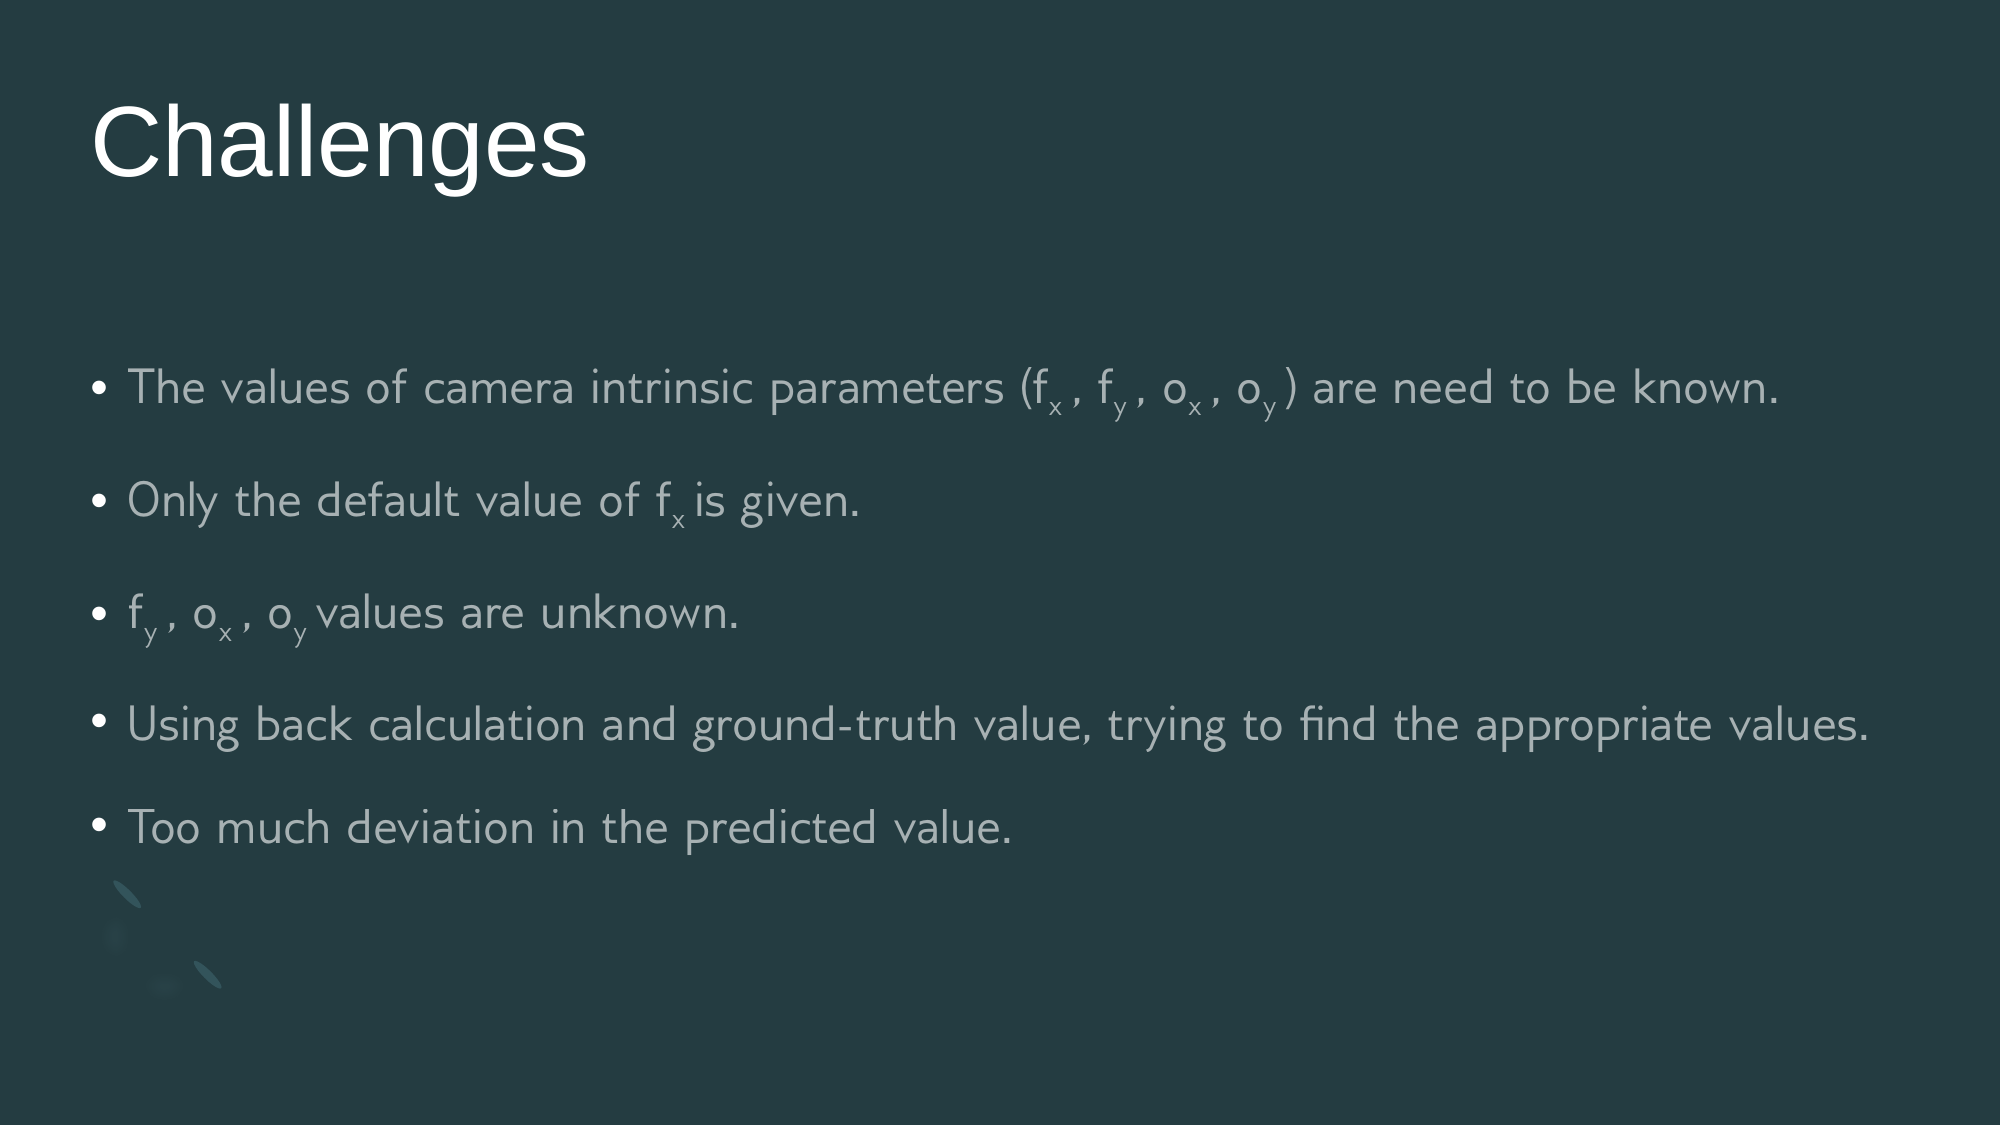

# Challenges
The values of camera intrinsic parameters (fx , fy , ox , oy ) are need to be known.
Only the default value of fx is given.
fy , ox , oy values are unknown.
Using back calculation and ground-truth value, trying to find the appropriate values.
Too much deviation in the predicted value.